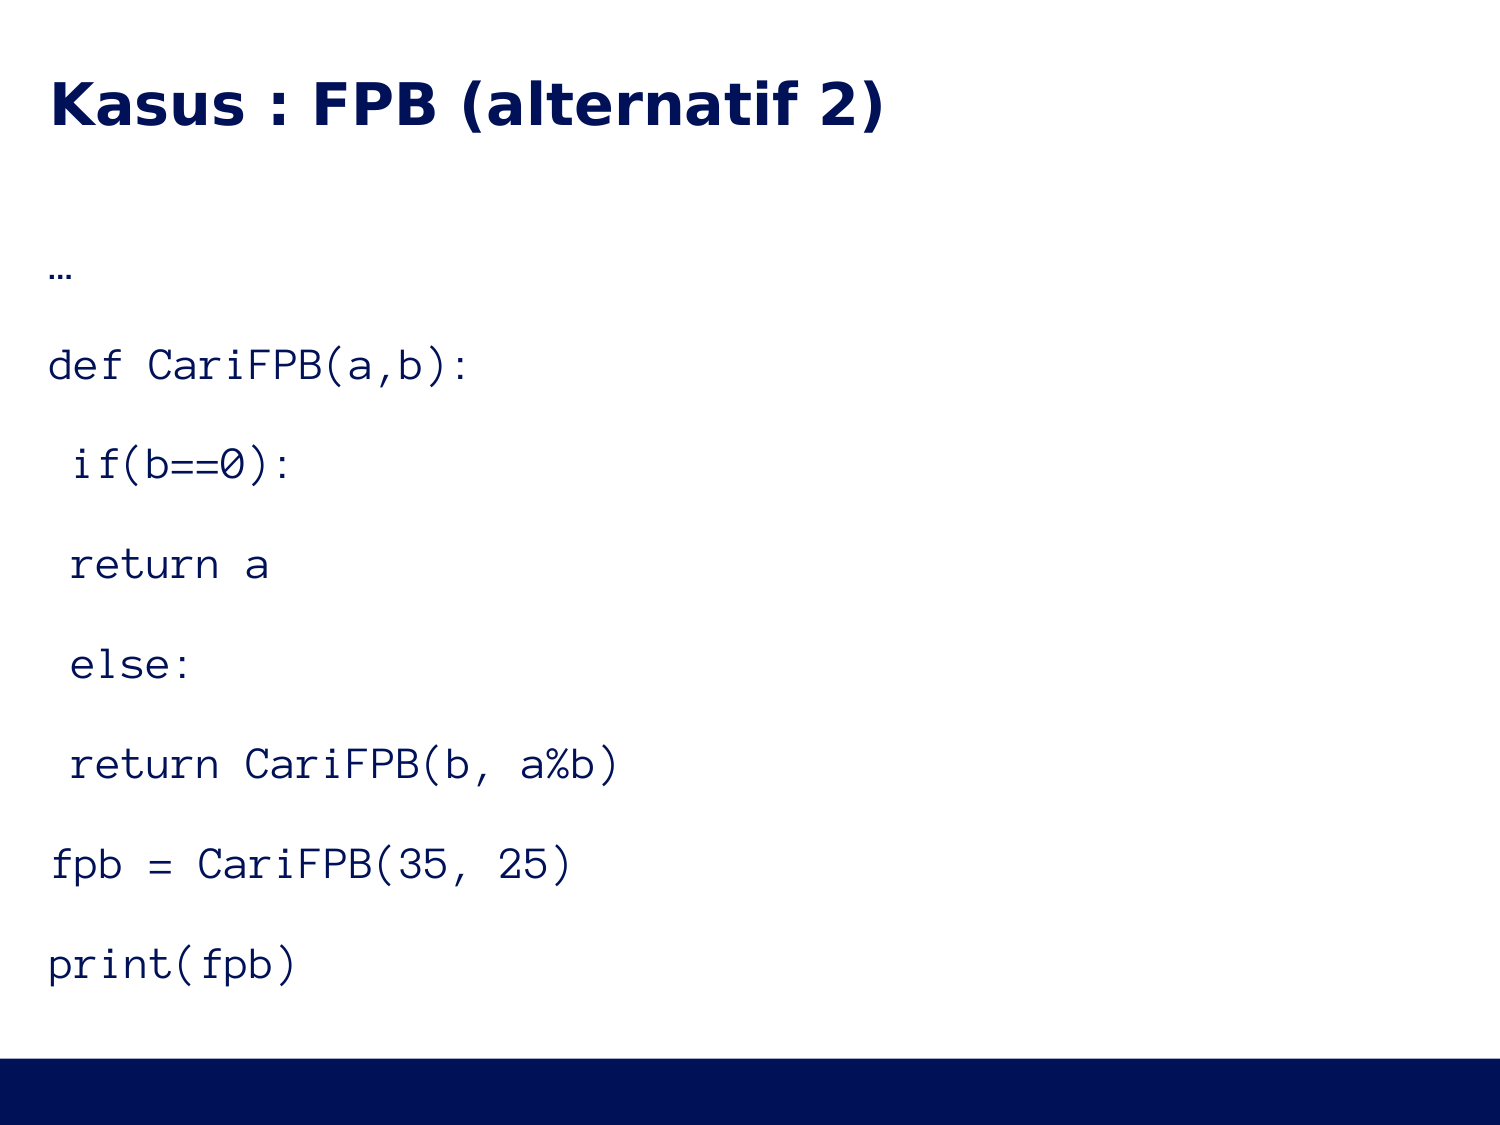

# Kasus : FPB (alternatif 2)
…
def CariFPB(a,b):
	if(b==0):
		return a
	else:
		return CariFPB(b, a%b)
fpb = CariFPB(35, 25)
print(fpb)